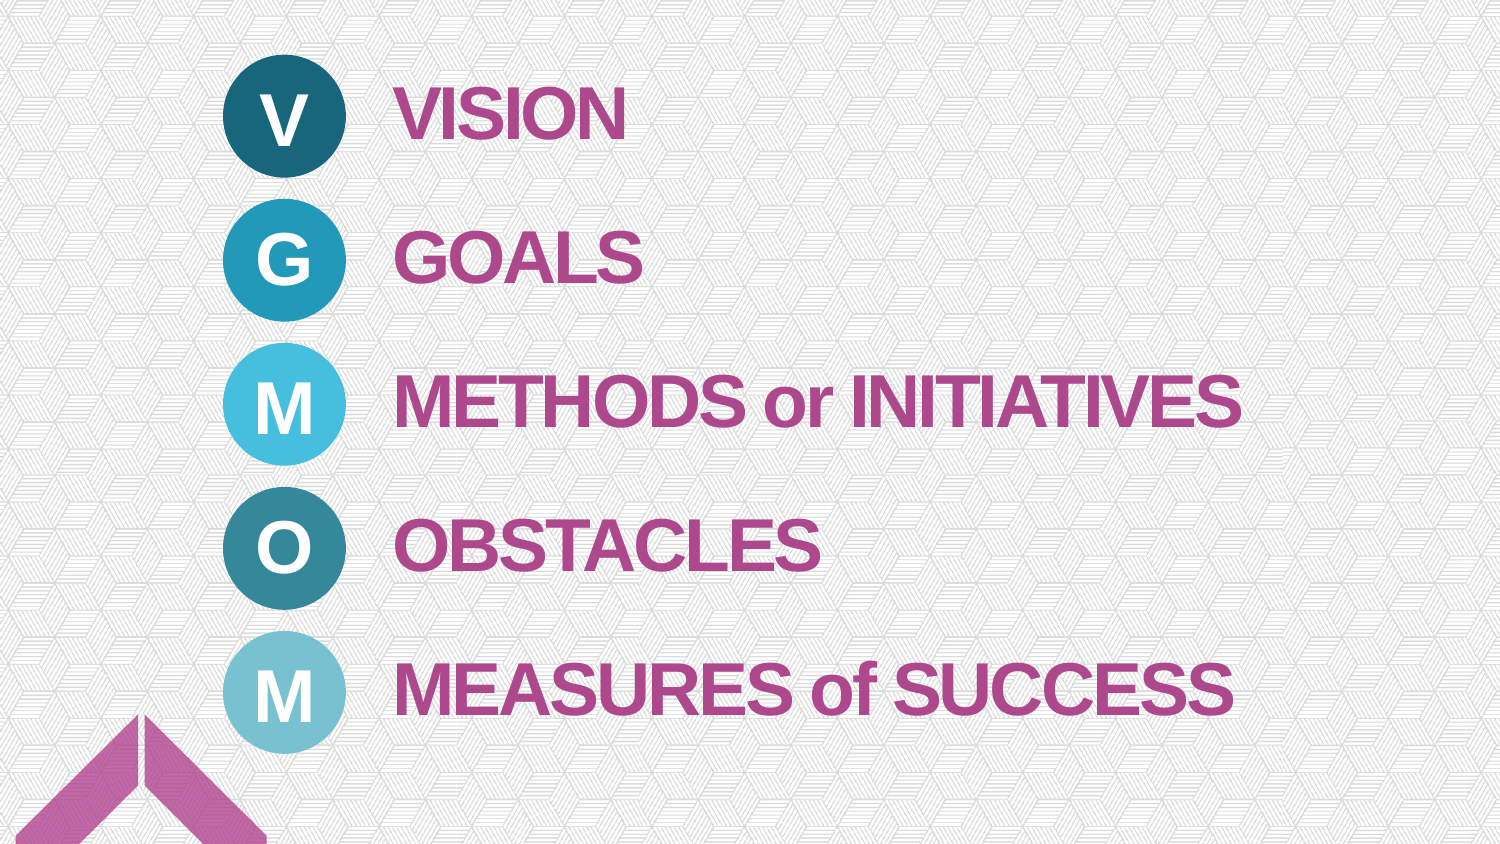

V
VISION

G
GOALS

M
METHODS or INITIATIVES

O
OBSTACLES

M
MEASURES of SUCCESS